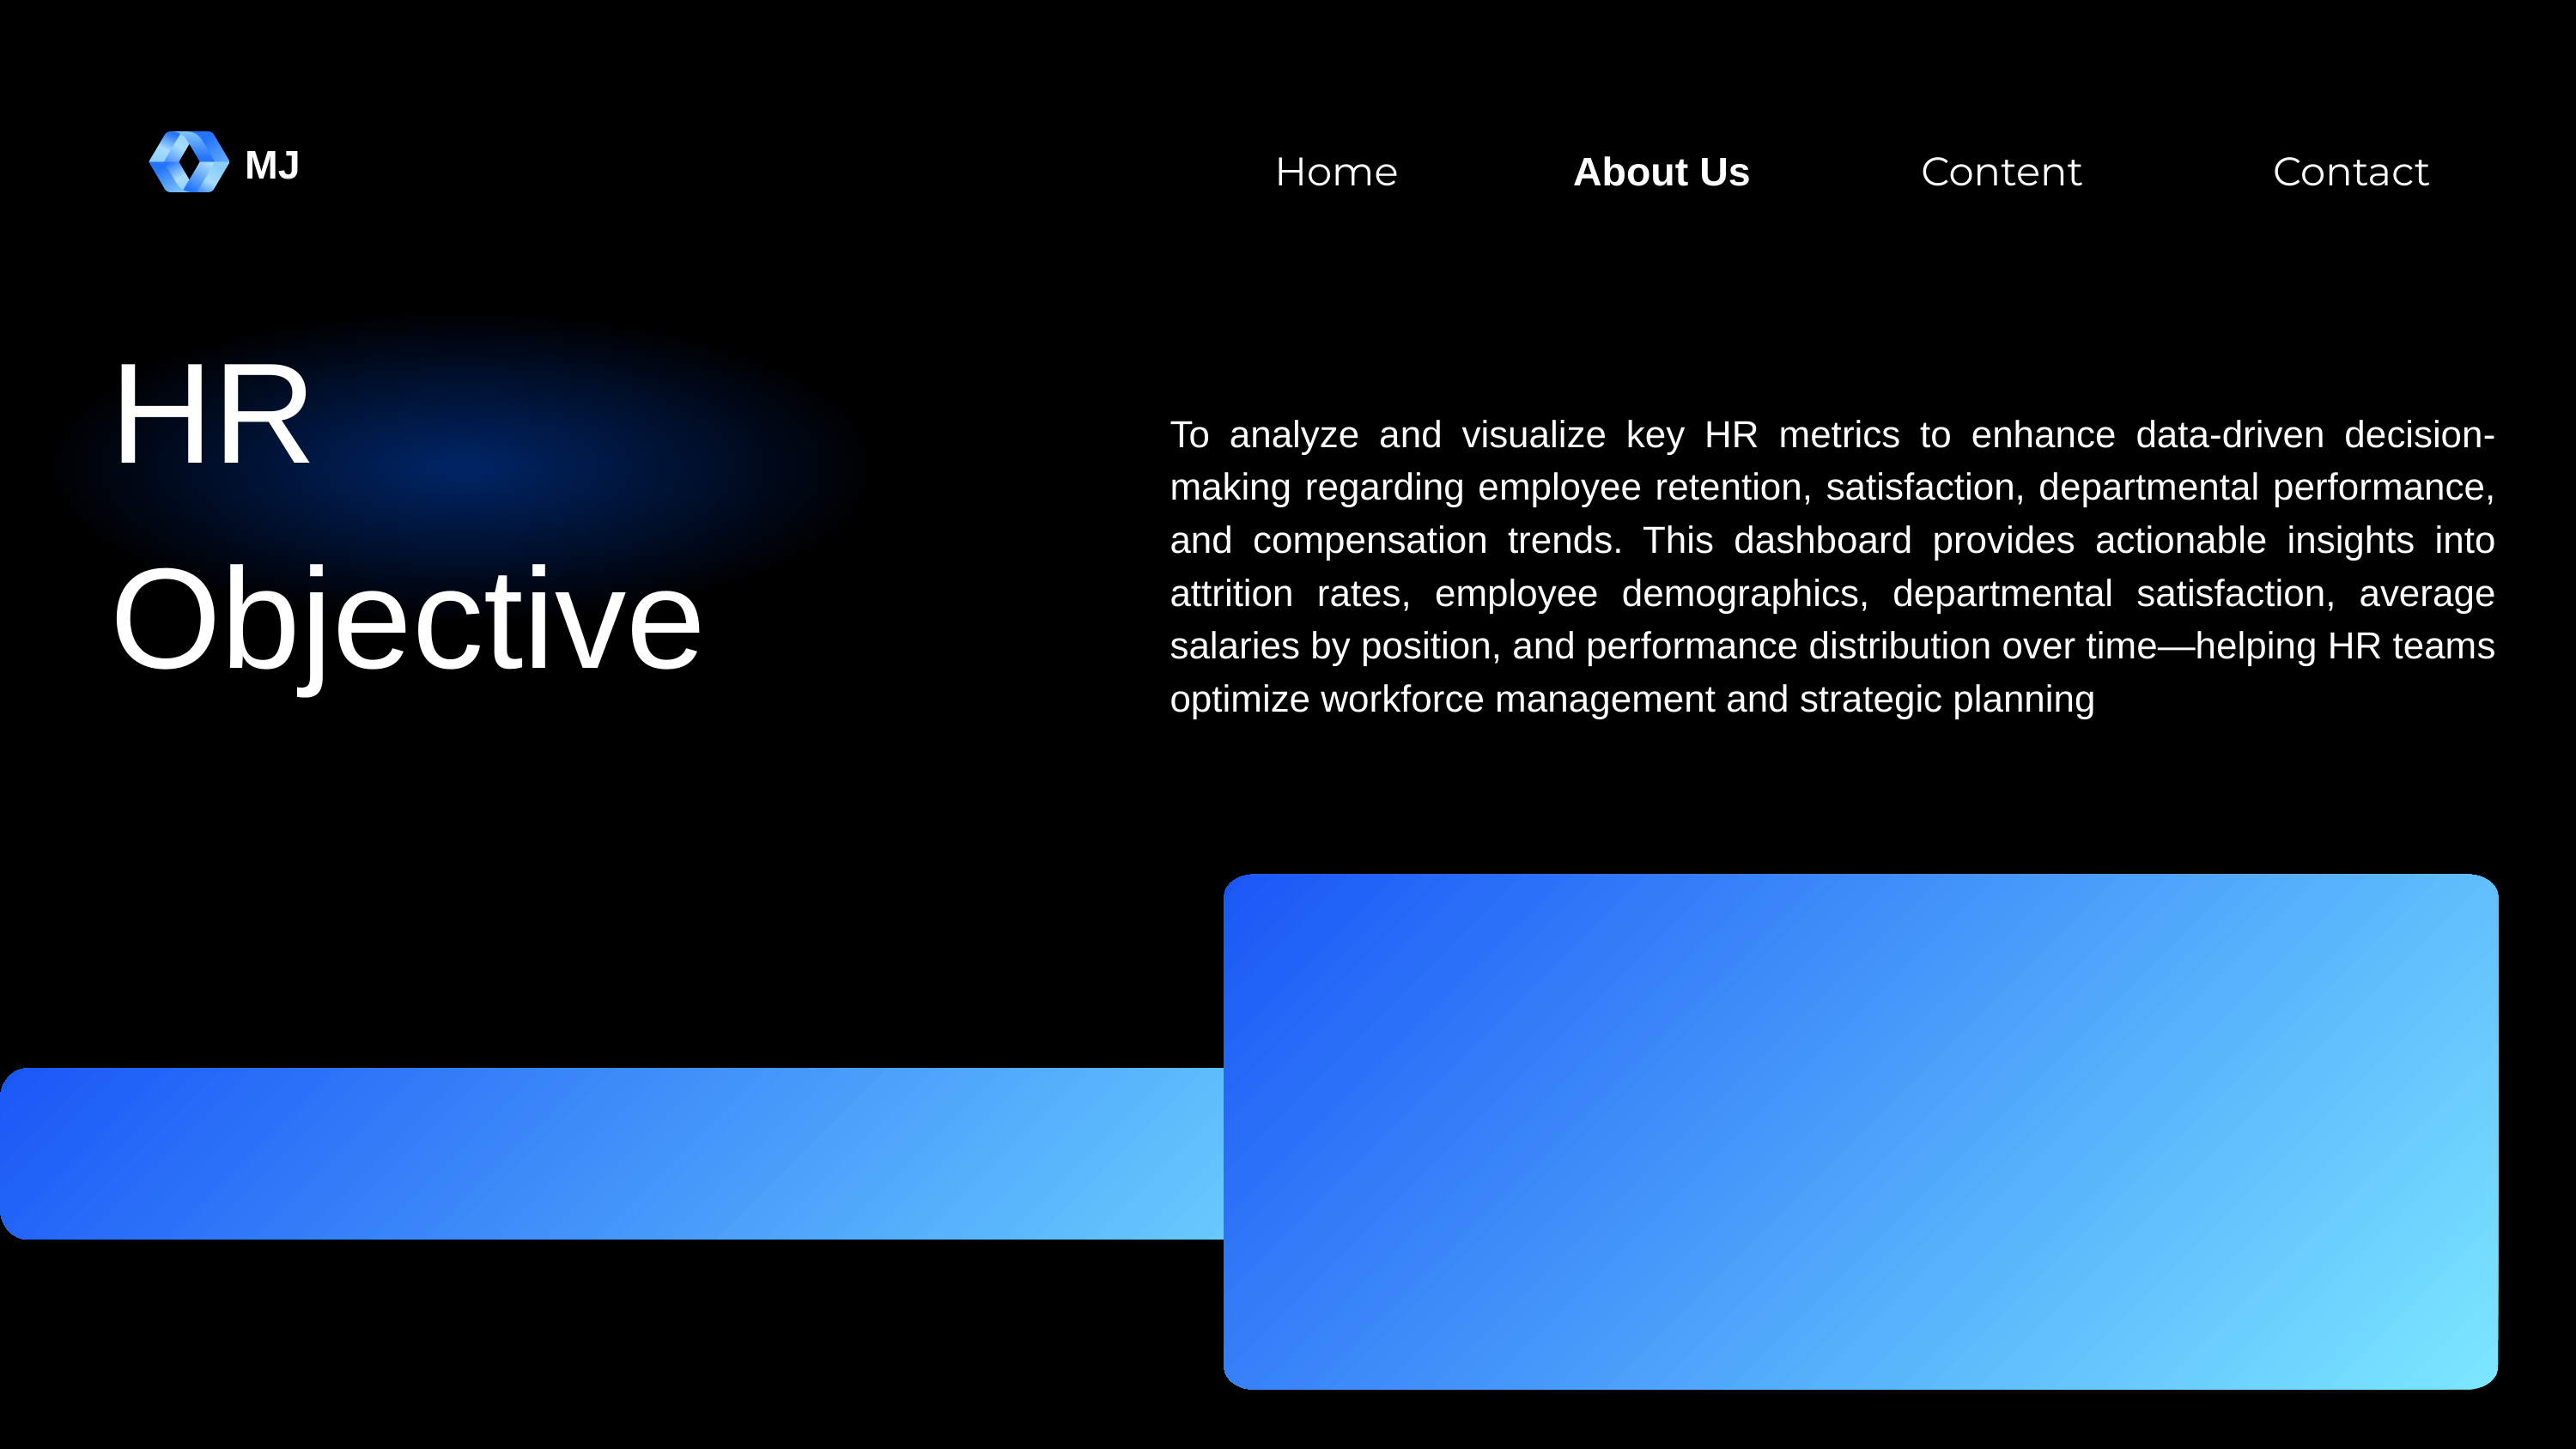

MJ

Home
About Us
Content
Contact

HR

Objective
To analyze and visualize key HR metrics to enhance data-driven decision-making regarding employee retention, satisfaction, departmental performance, and compensation trends. This dashboard provides actionable insights into attrition rates, employee demographics, departmental satisfaction, average salaries by position, and performance distribution over time—helping HR teams optimize workforce management and strategic planning